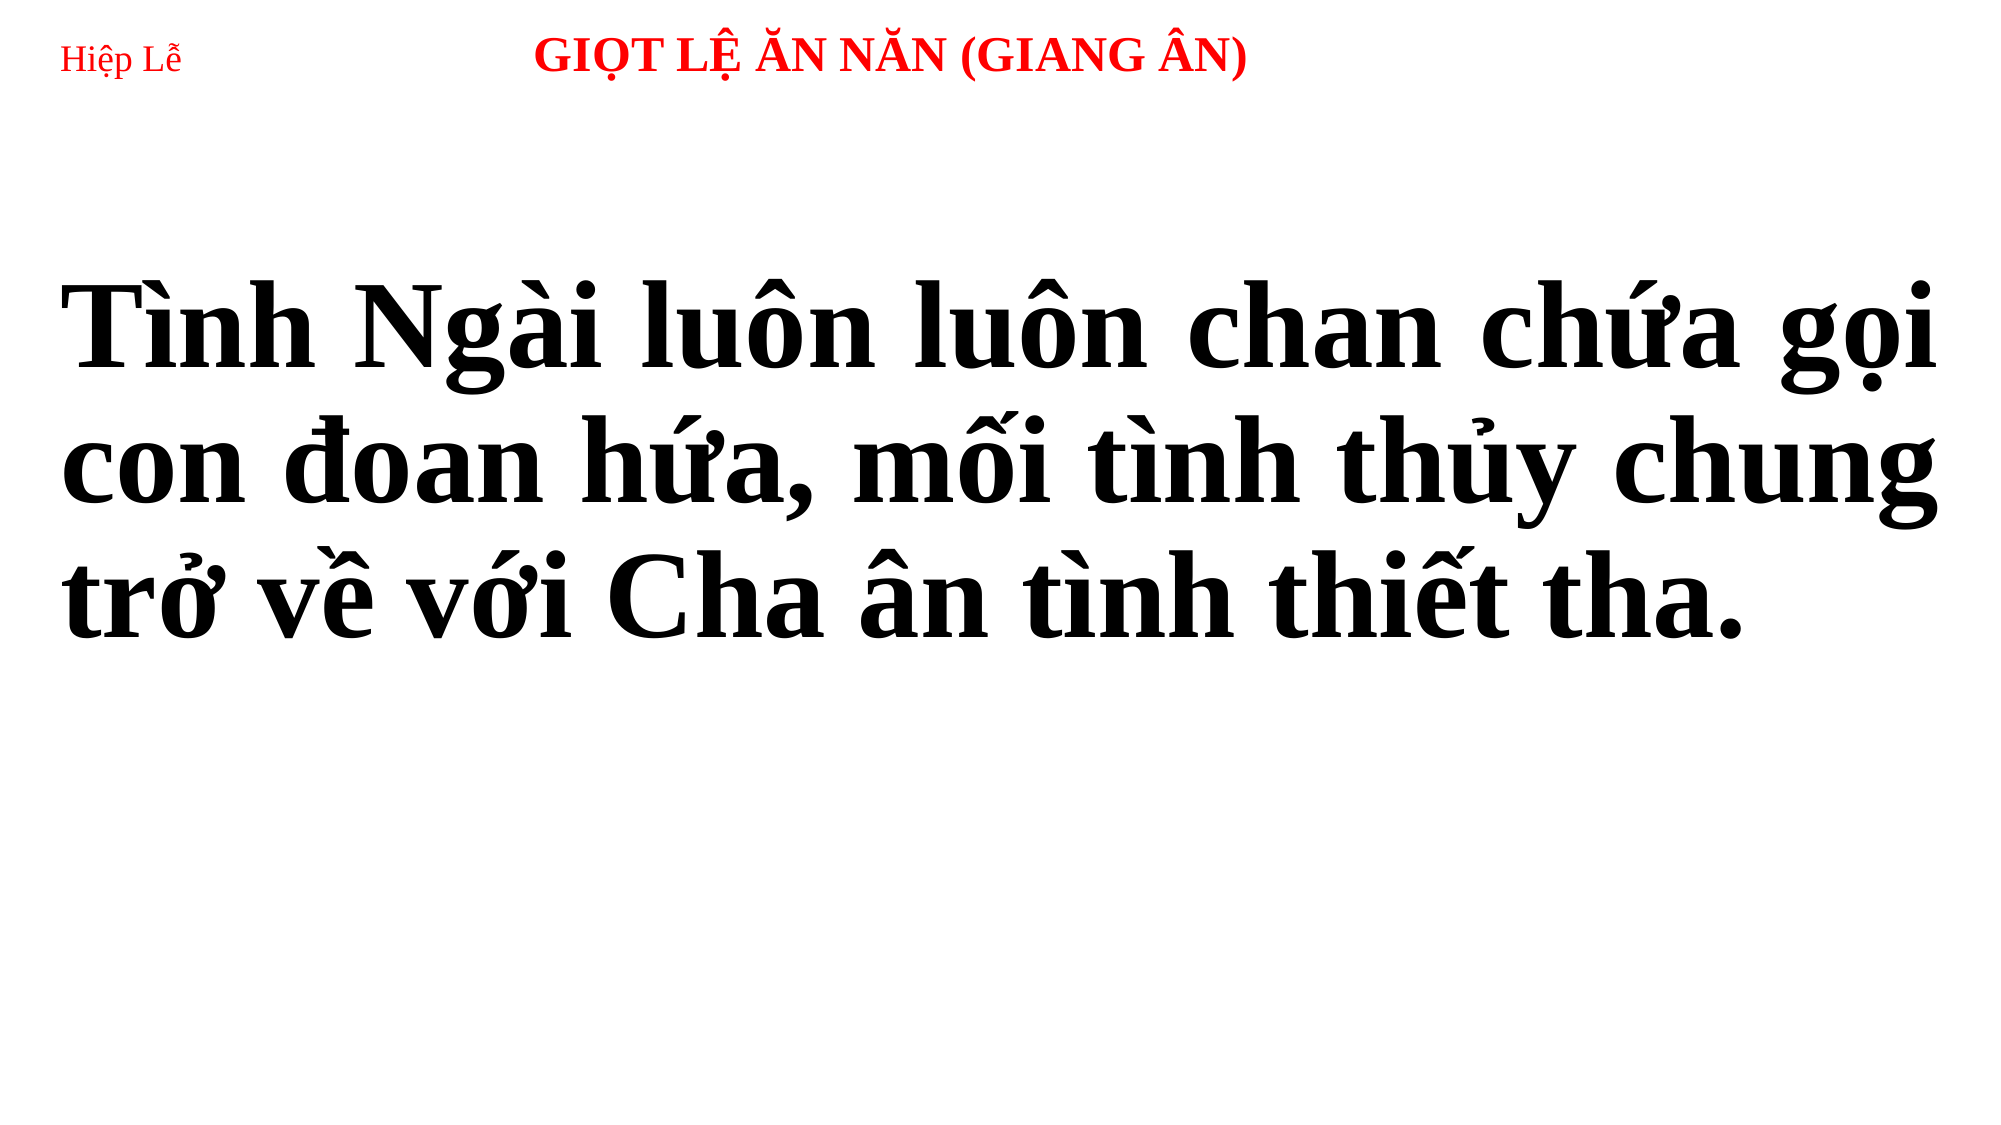

# Hiệp Lễ                                     GIỌT LỆ ĂN NĂN (GIANG ÂN)
Tình Ngài luôn luôn chan chứa gọi con đoan hứa, mối tình thủy chung trở về với Cha ân tình thiết tha.